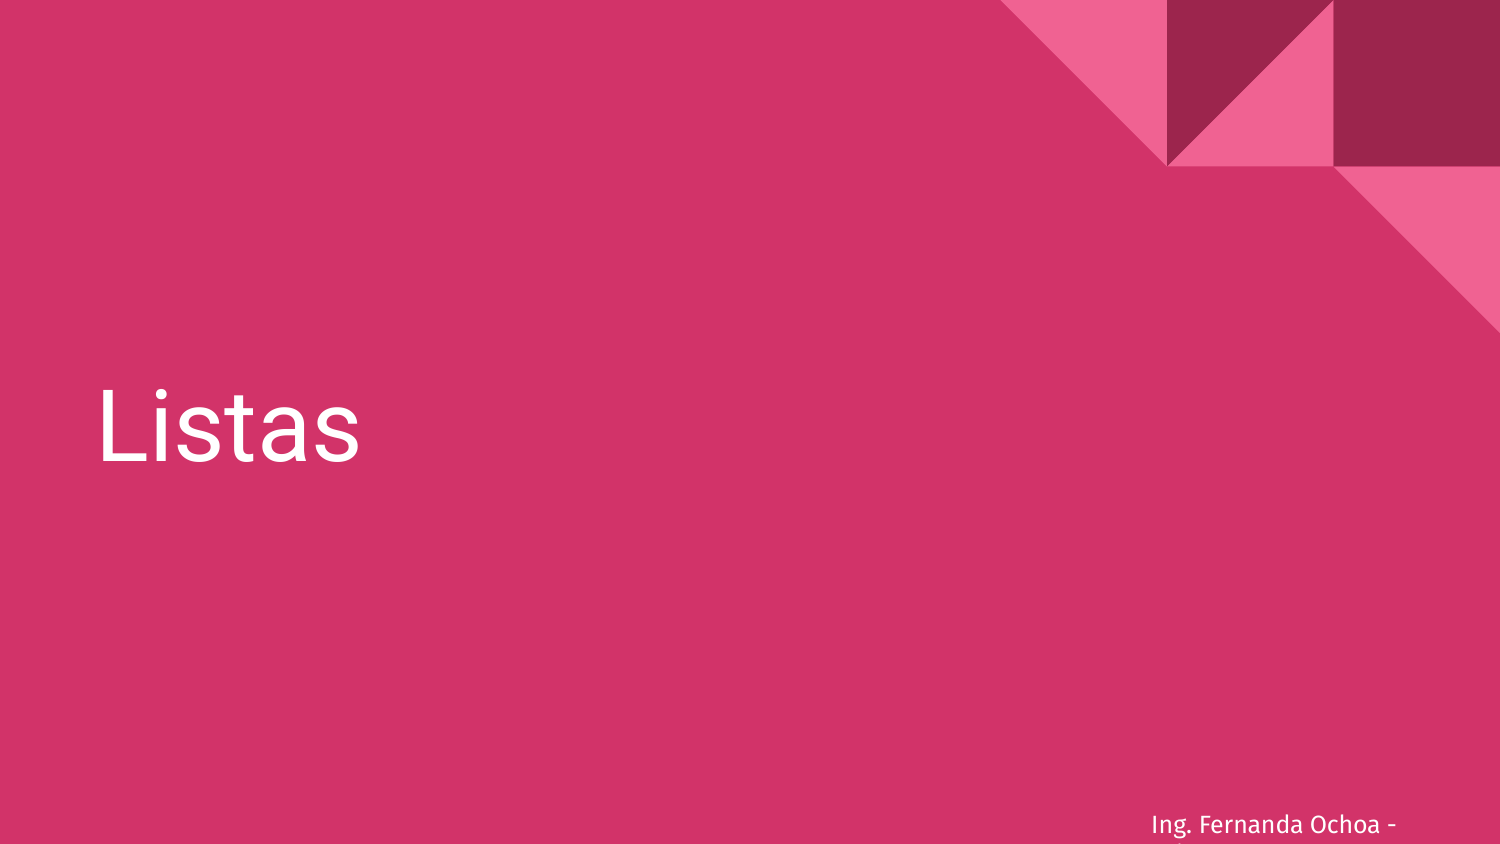

# Listas
Ing. Fernanda Ochoa - @imonsh